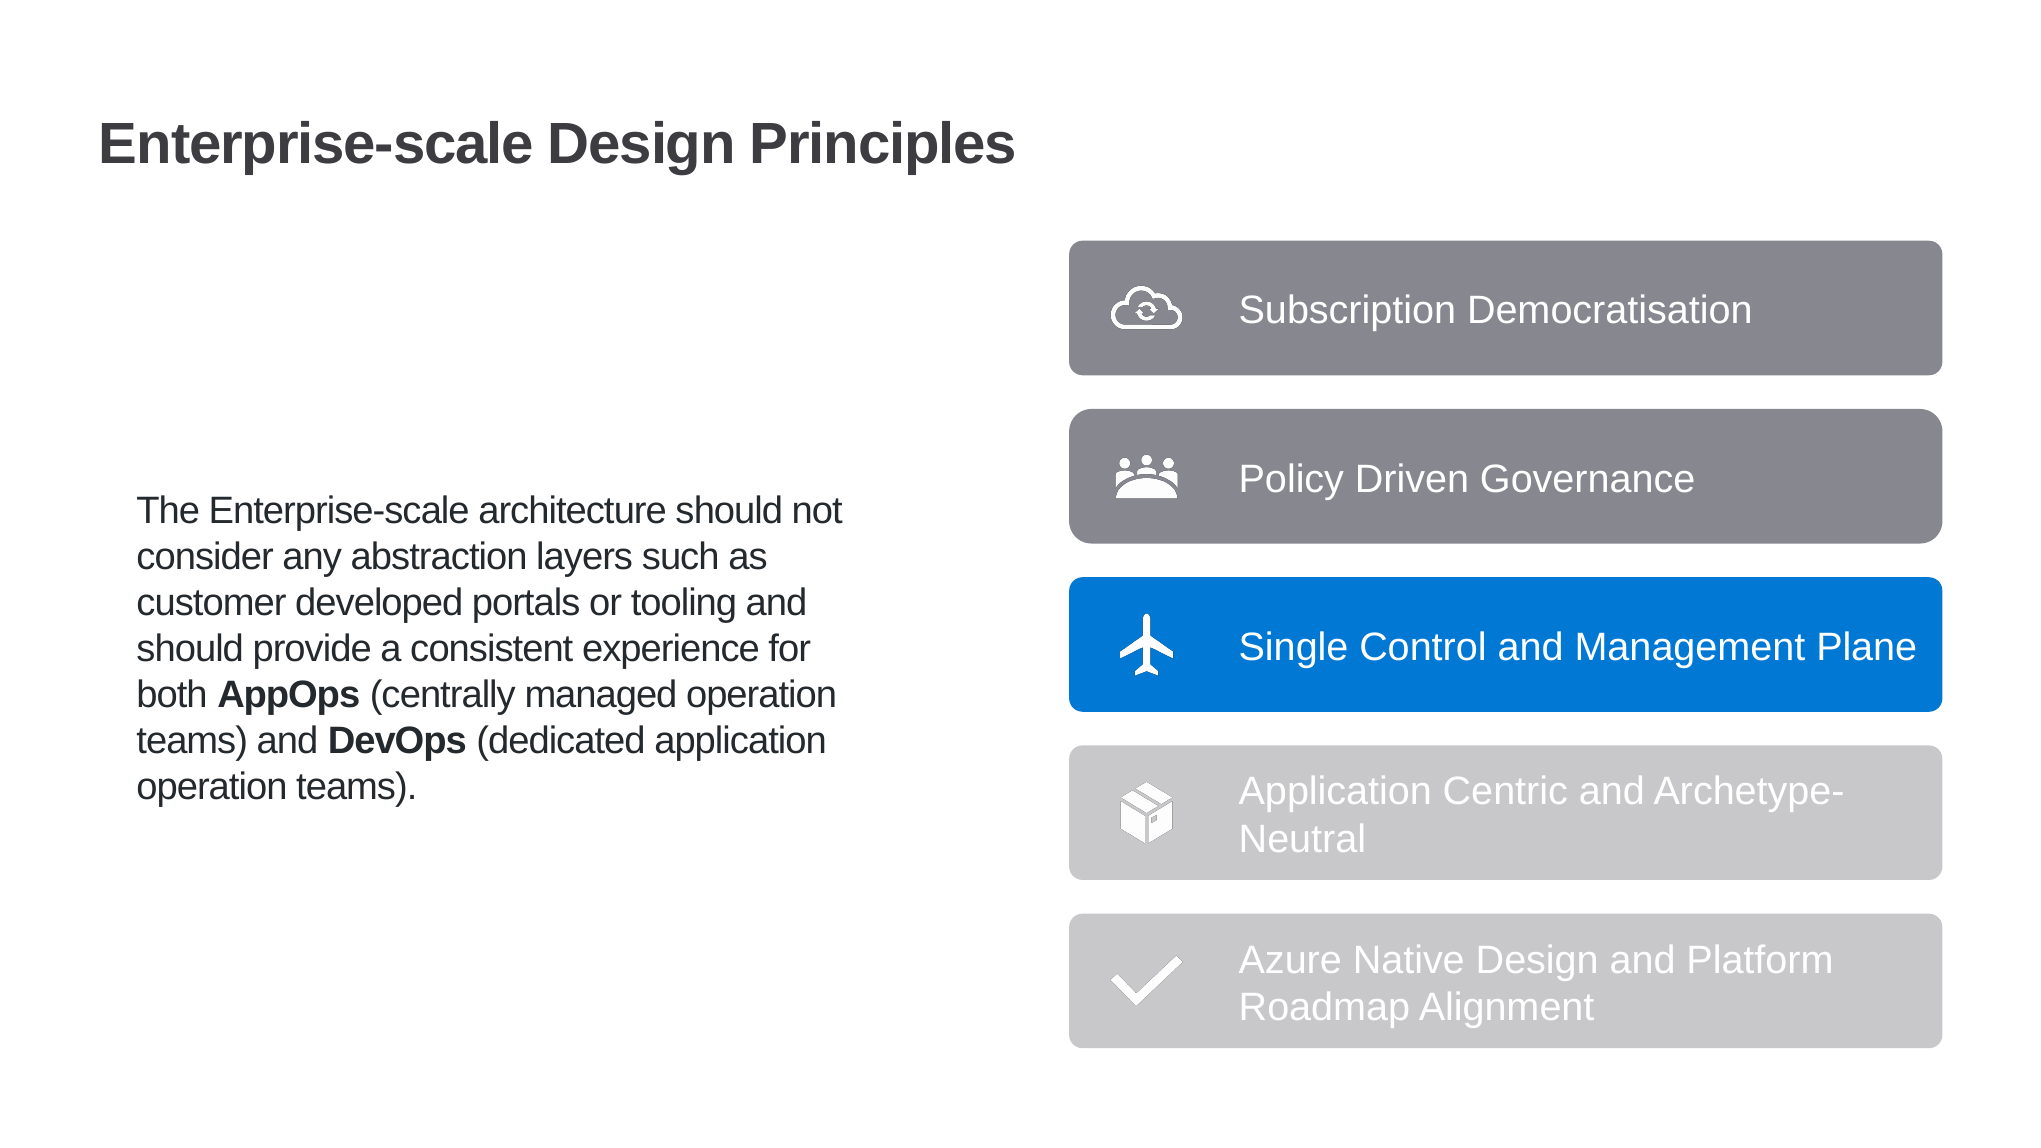

# Enterprise-scale Design Principles
The Enterprise-scale architecture should not consider any abstraction layers such as customer developed portals or tooling and should provide a consistent experience for both AppOps (centrally managed operation teams) and DevOps (dedicated application operation teams).
Subscription Democratisation
Policy Driven Governance
Single Control and Management Plane
Application Centric and Archetype-Neutral
Azure Native Design and Platform Roadmap Alignment